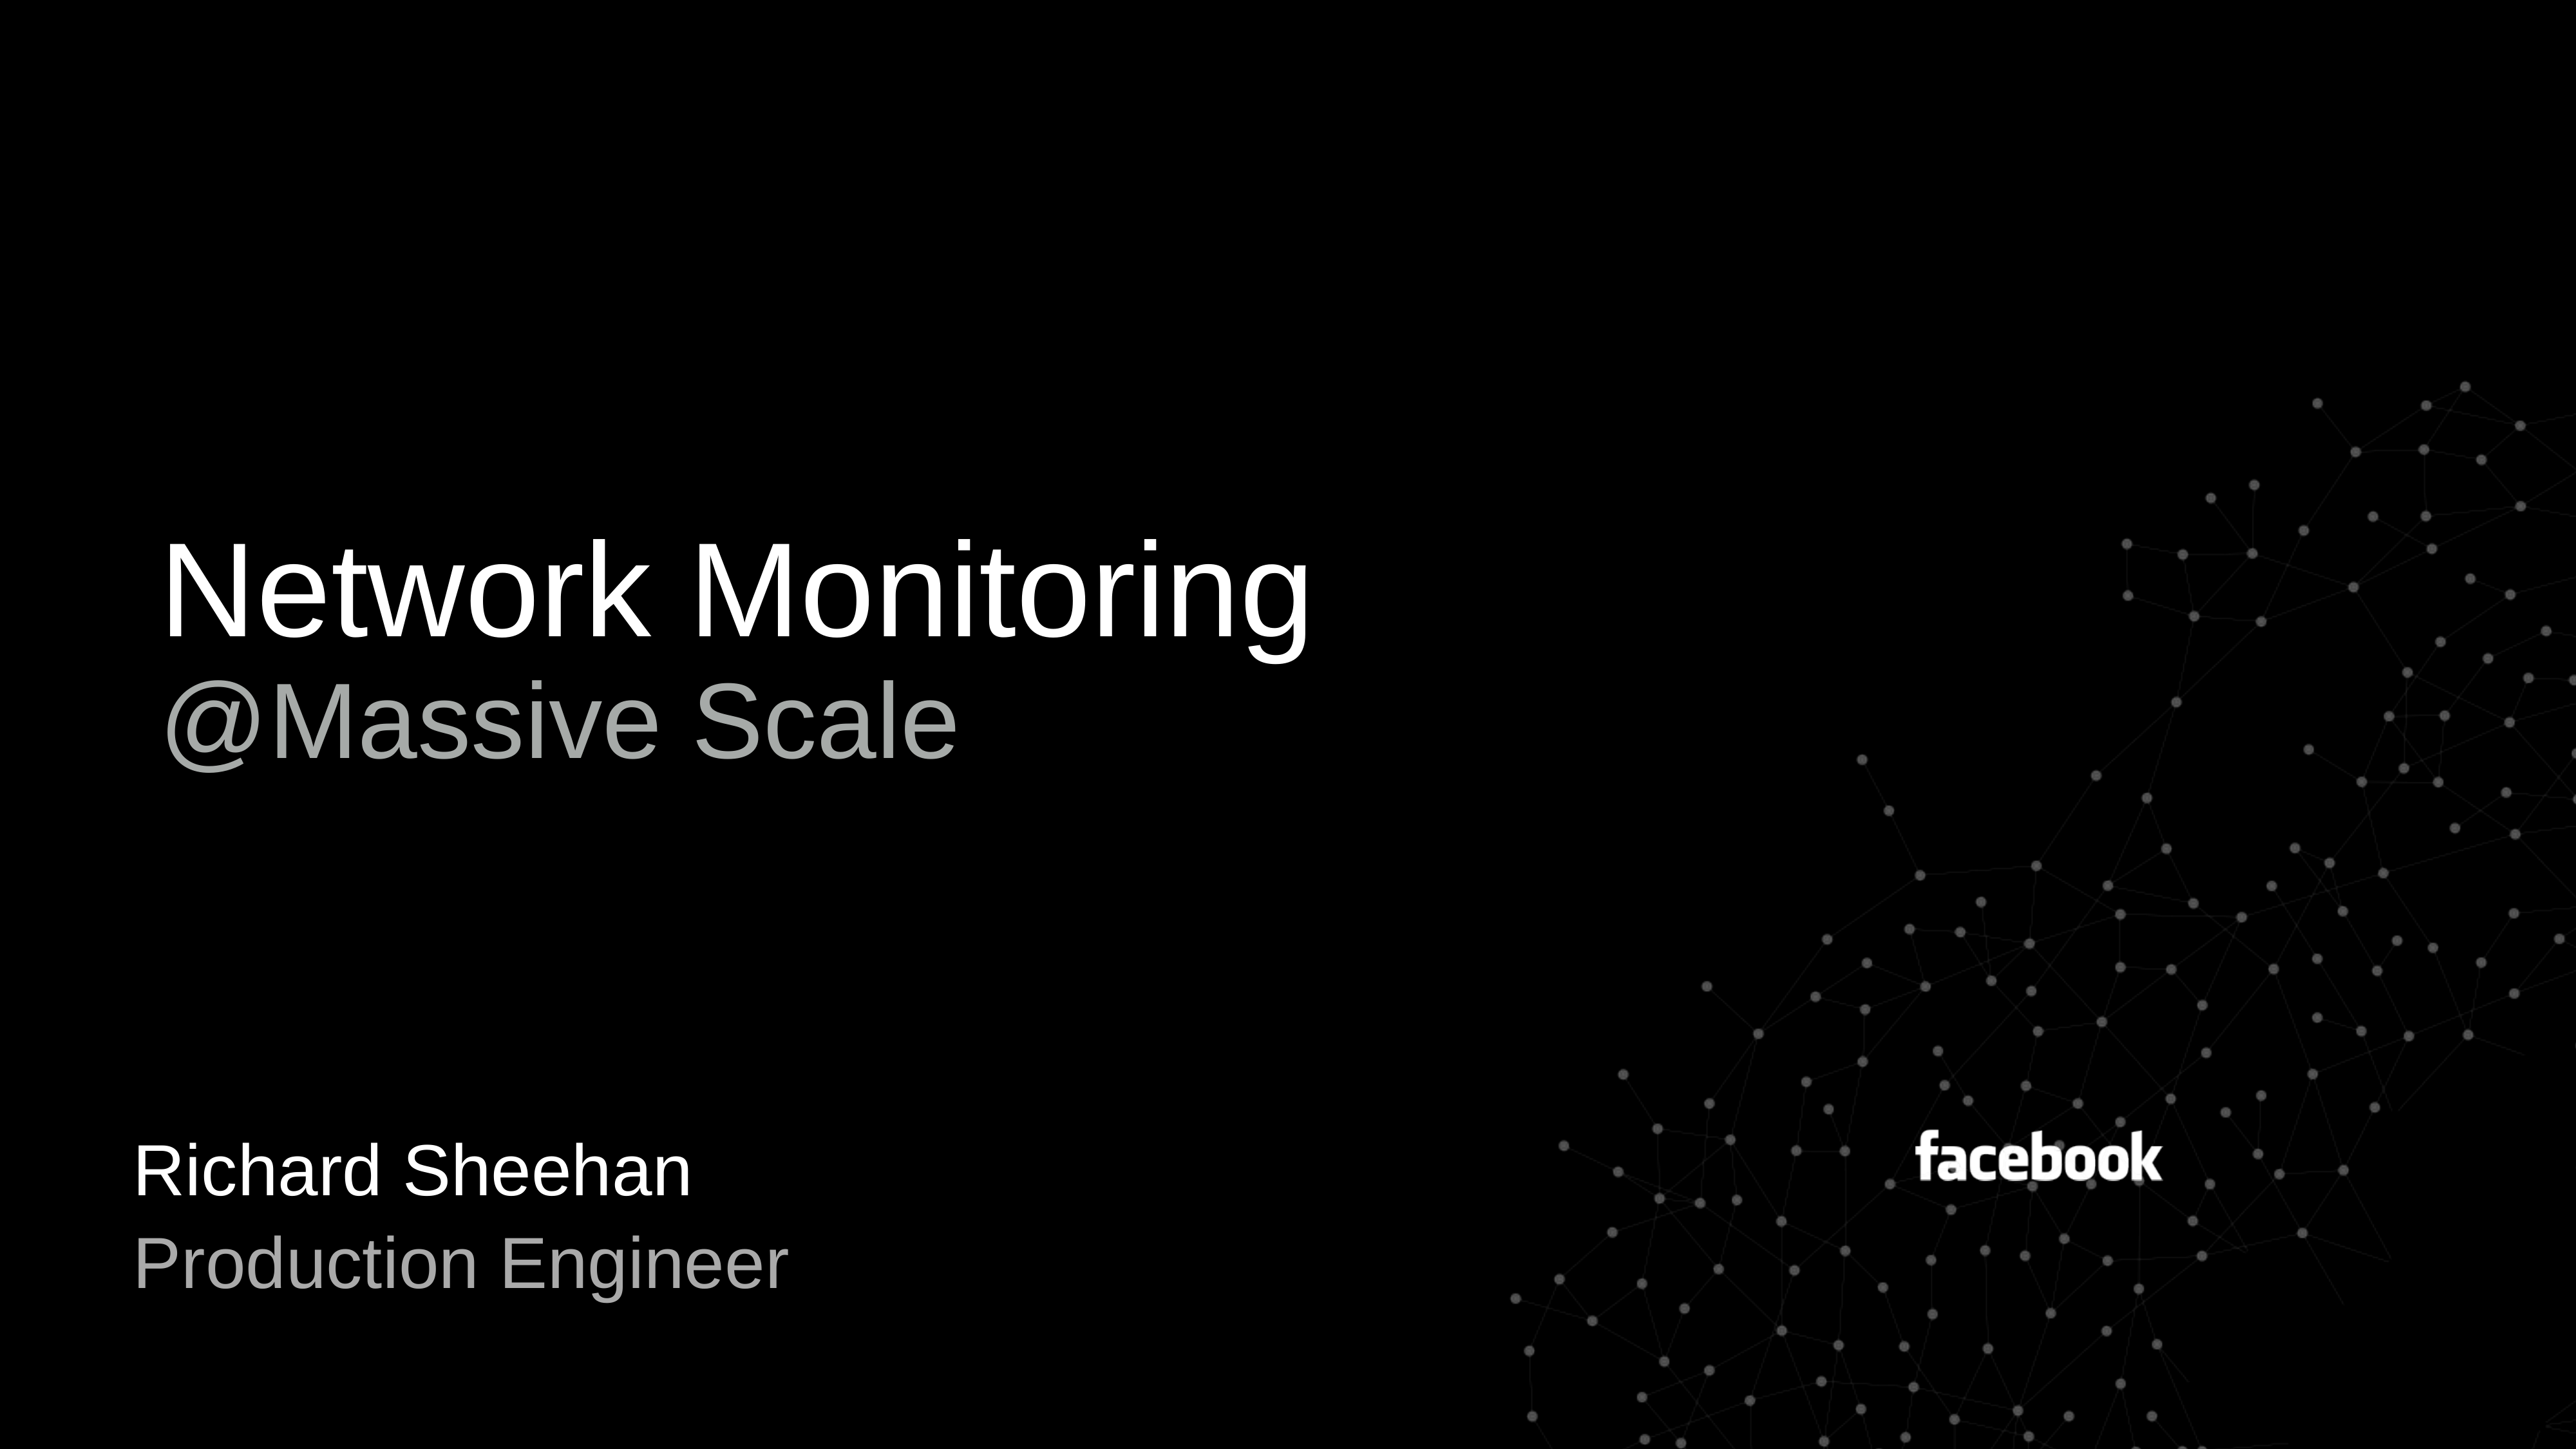

Network Monitoring
@Massive Scale
Richard Sheehan
Production Engineer